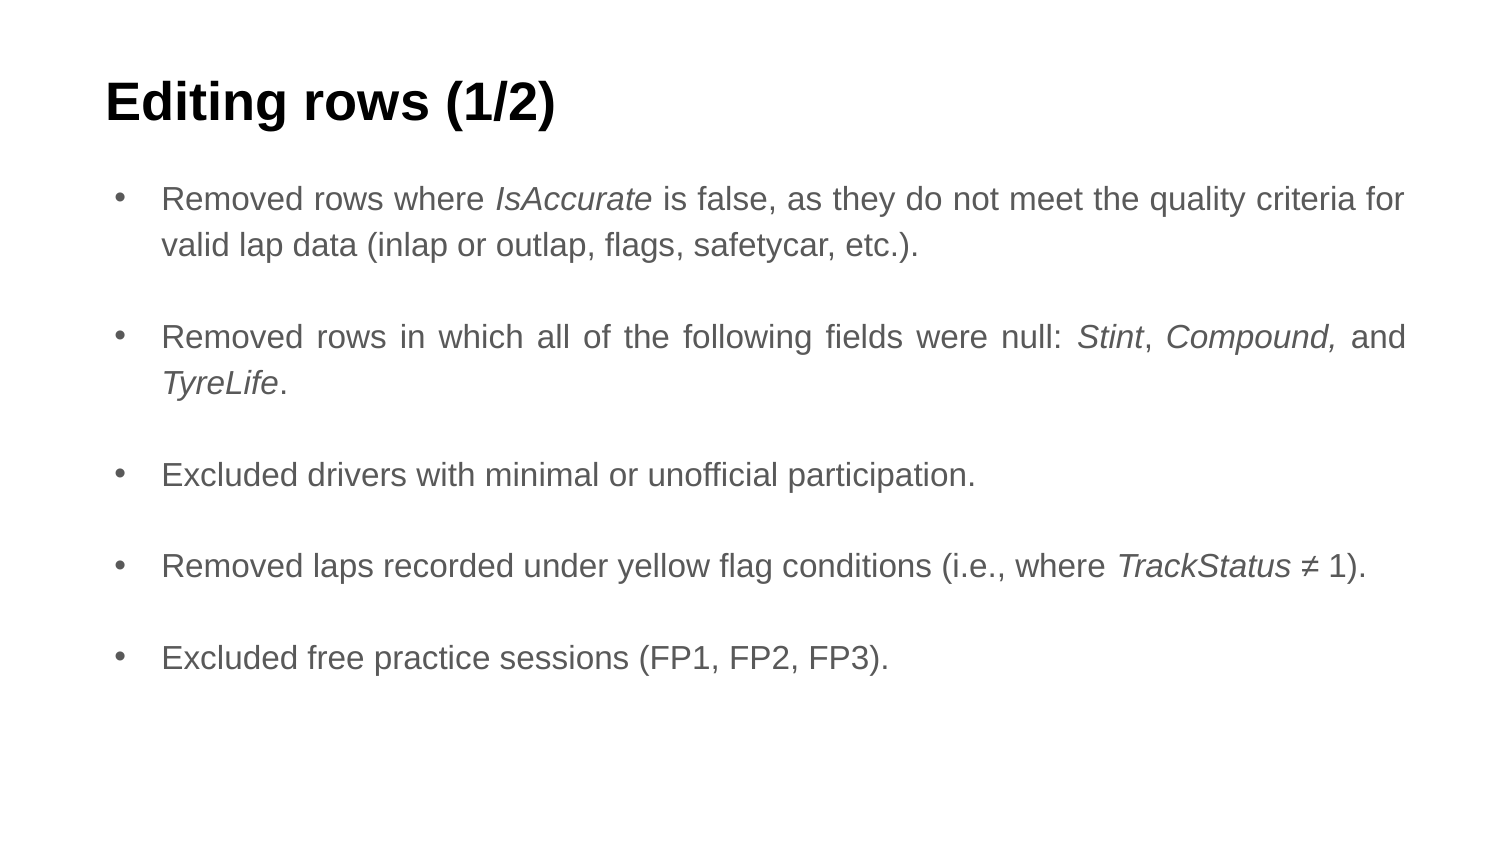

# Editing rows (1/2)

Removed rows where IsAccurate is false, as they do not meet the quality criteria for valid lap data (inlap or outlap, flags, safetycar, etc.).

Removed rows in which all of the following fields were null: Stint, Compound, and TyreLife.

Excluded drivers with minimal or unofficial participation.

Removed laps recorded under yellow flag conditions (i.e., where TrackStatus ≠ 1).

Excluded free practice sessions (FP1, FP2, FP3).